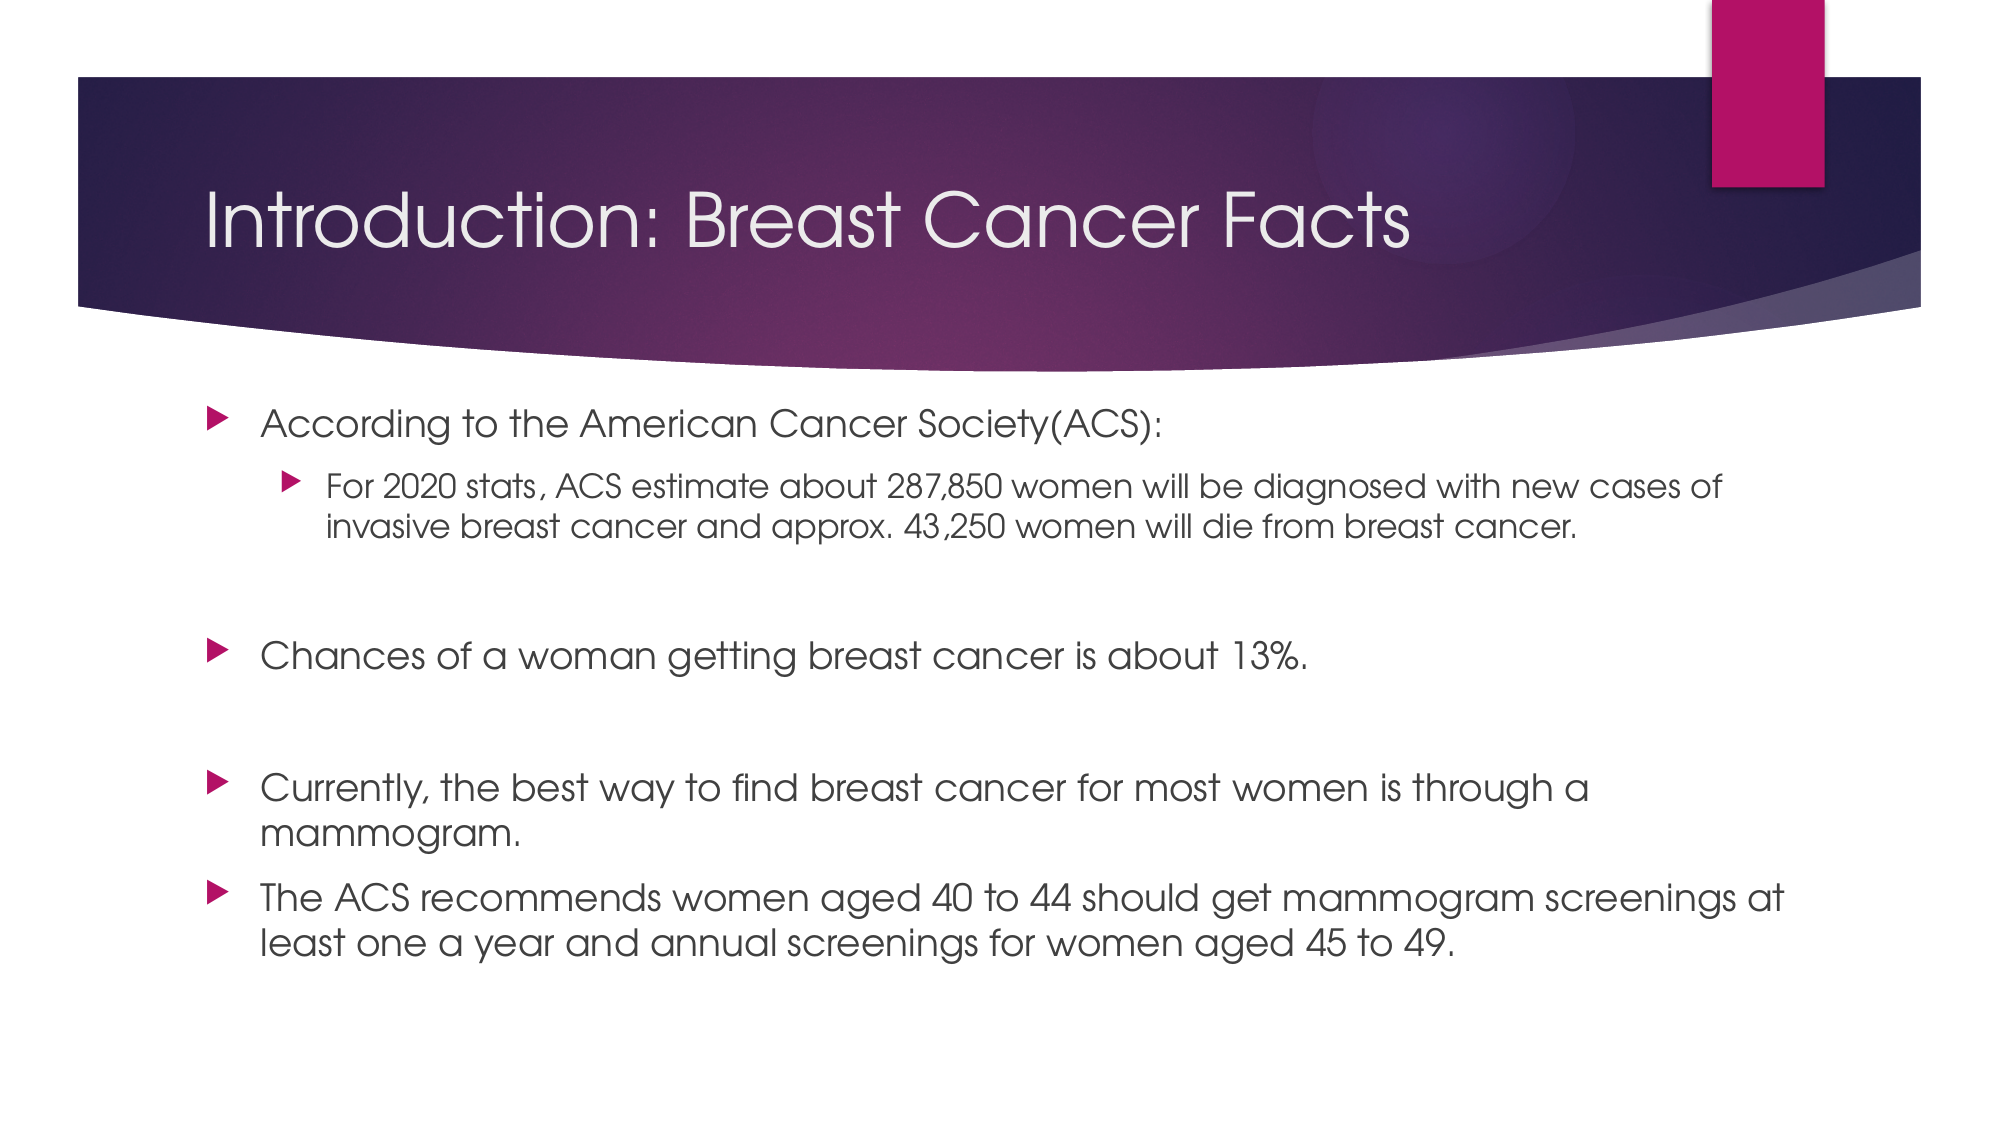

# Introduction: Breast Cancer Facts
According to the American Cancer Society(ACS):
For 2020 stats, ACS estimate about 287,850 women will be diagnosed with new cases of invasive breast cancer and approx. 43,250 women will die from breast cancer.

Chances of a woman getting breast cancer is about 13%.

Currently, the best way to find breast cancer for most women is through a mammogram.
The ACS recommends women aged 40 to 44 should get mammogram screenings at least one a year and annual screenings for women aged 45 to 49.